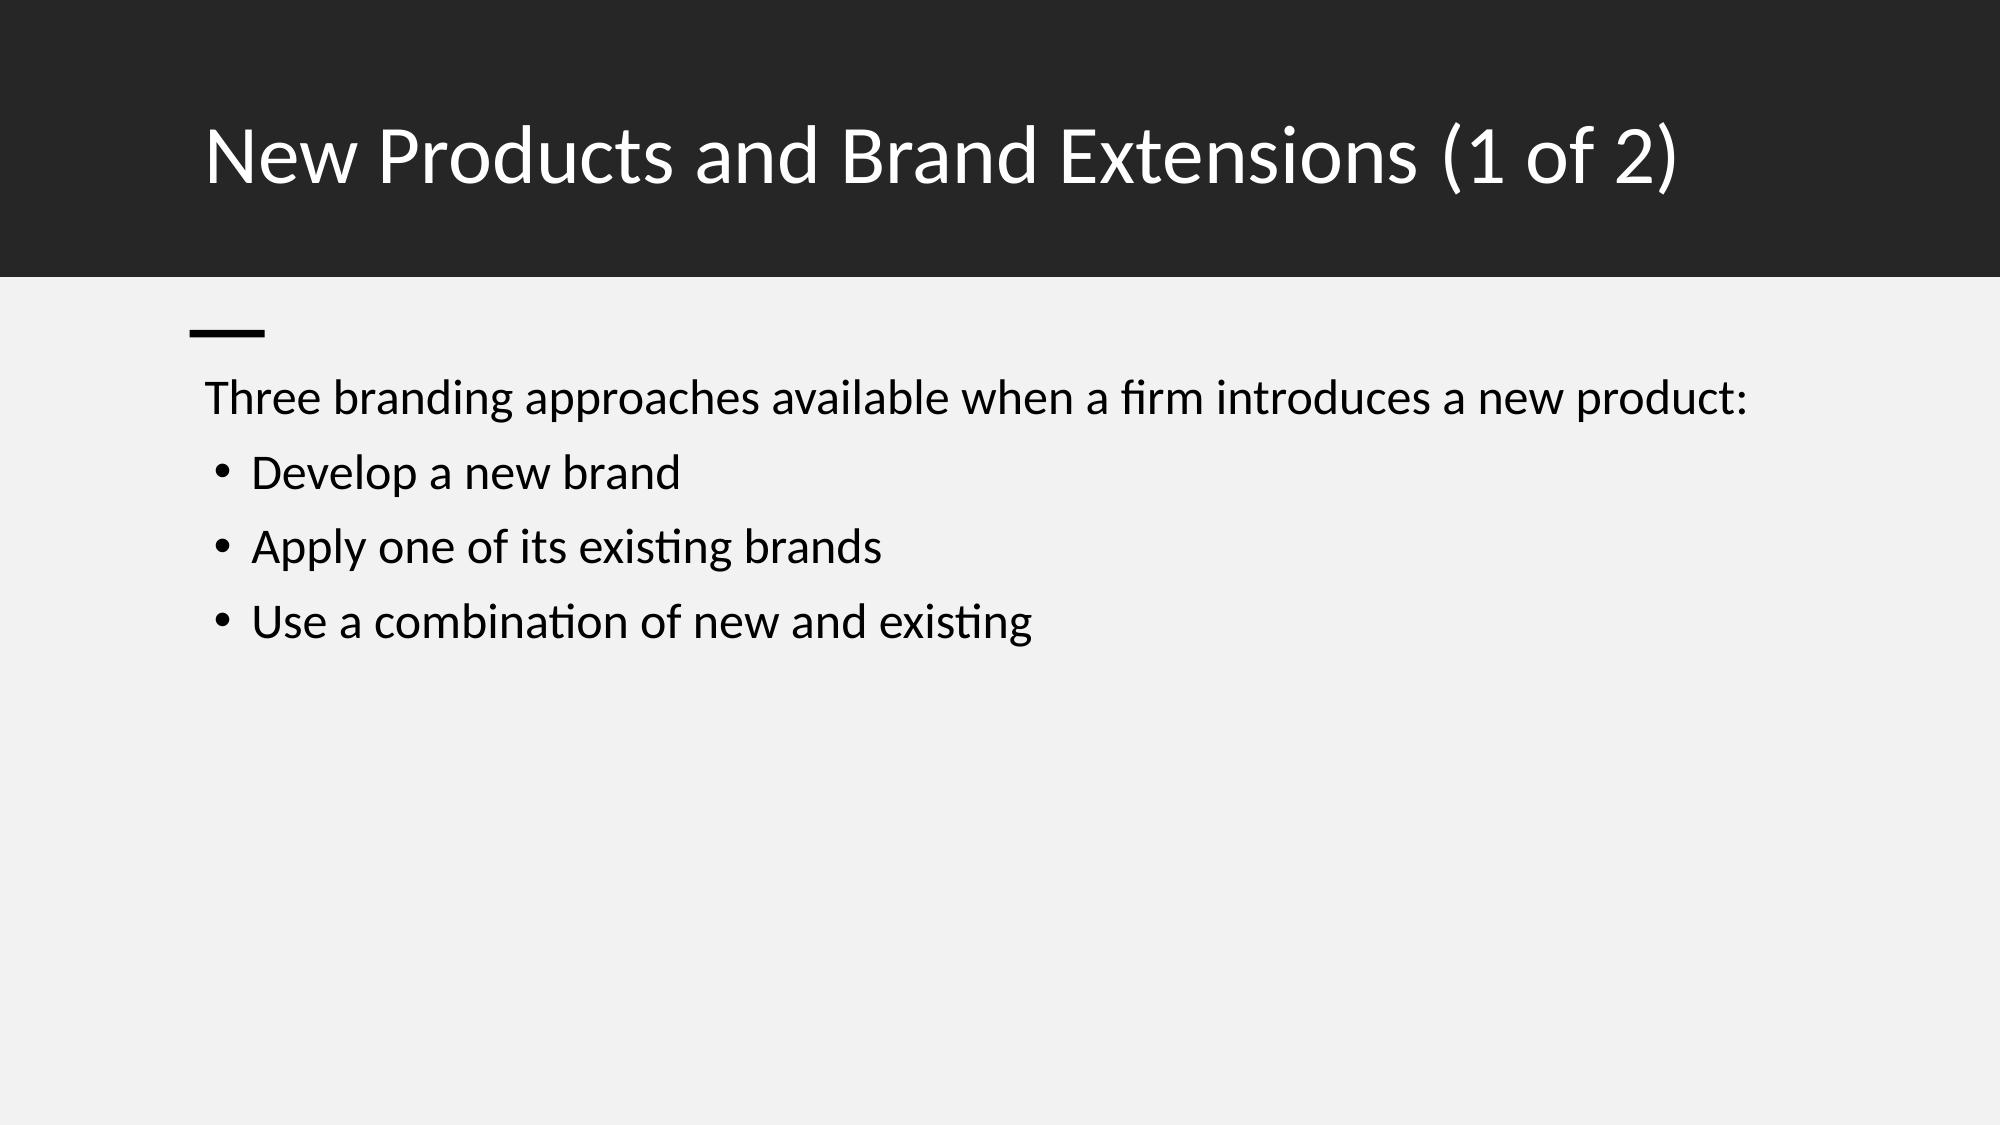

# New Products and Brand Extensions (1 of 2)

Three branding approaches available when a firm introduces a new product:
Develop a new brand
Apply one of its existing brands
Use a combination of new and existing